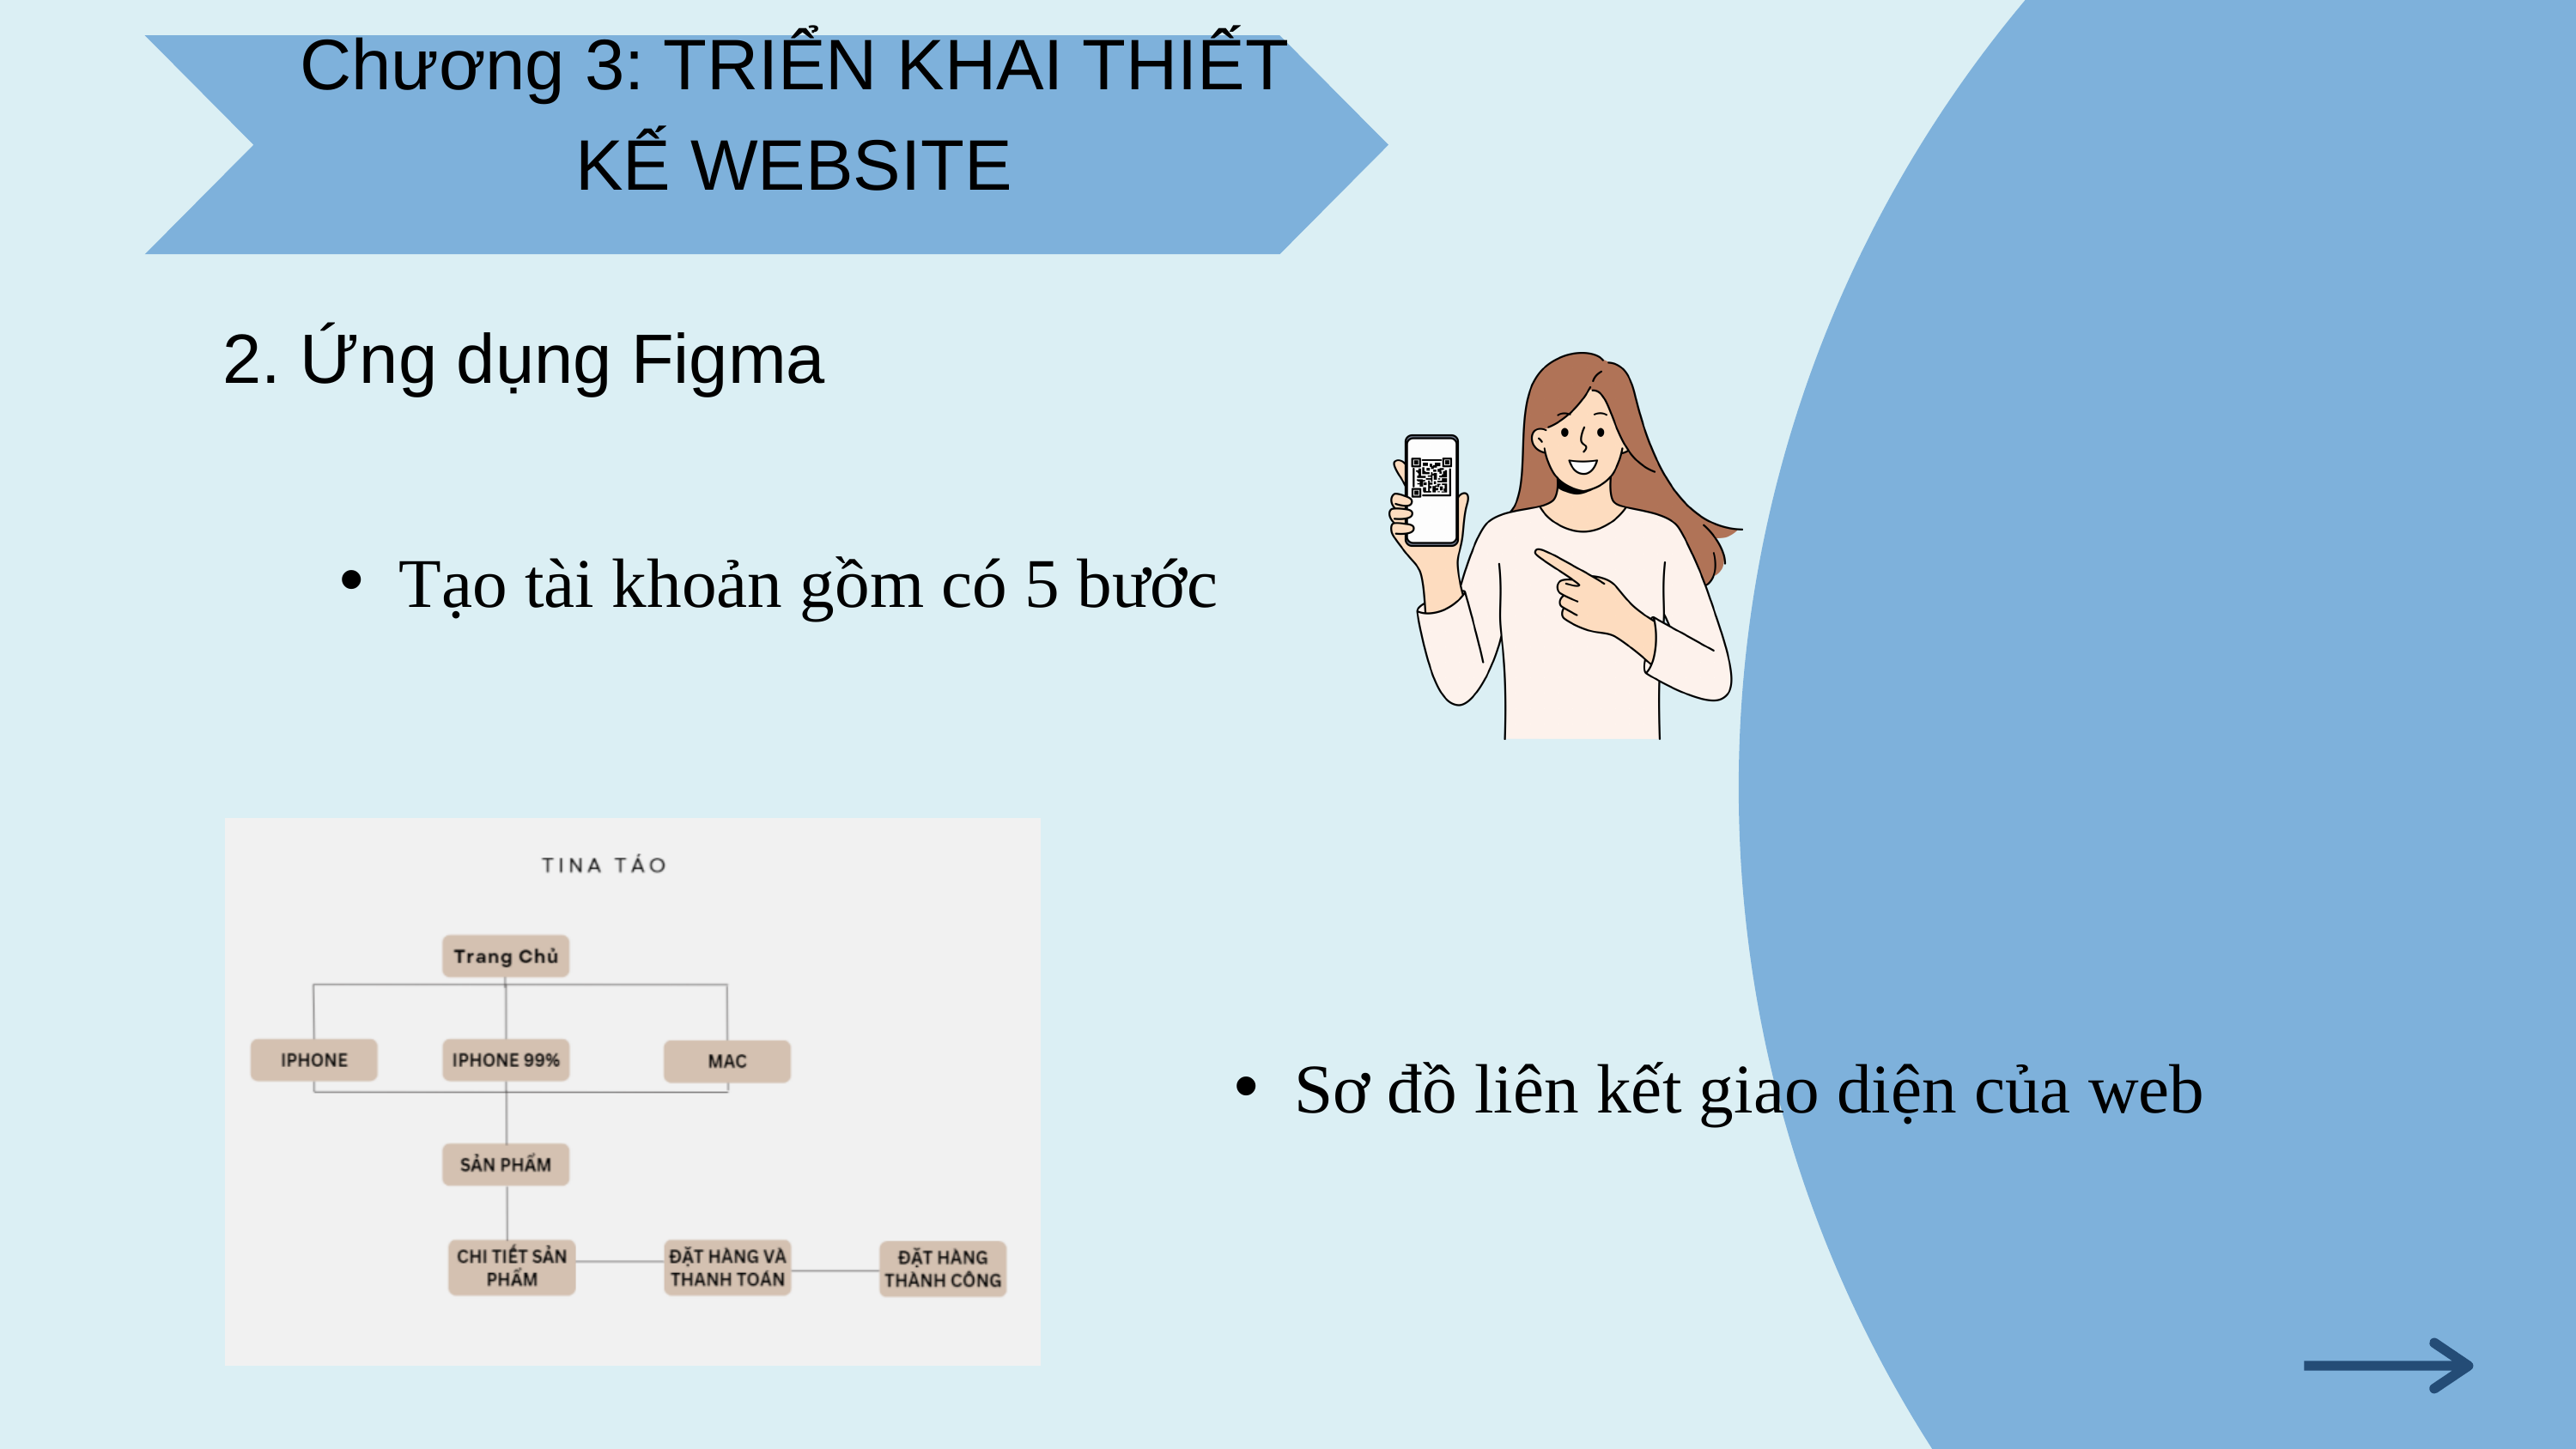

Chương 3: TRIỂN KHAI THIẾT KẾ WEBSITE
2. Ứng dụng Figma

Tạo tài khoản gồm có 5 bước

Sơ đồ liên kết giao diện của web